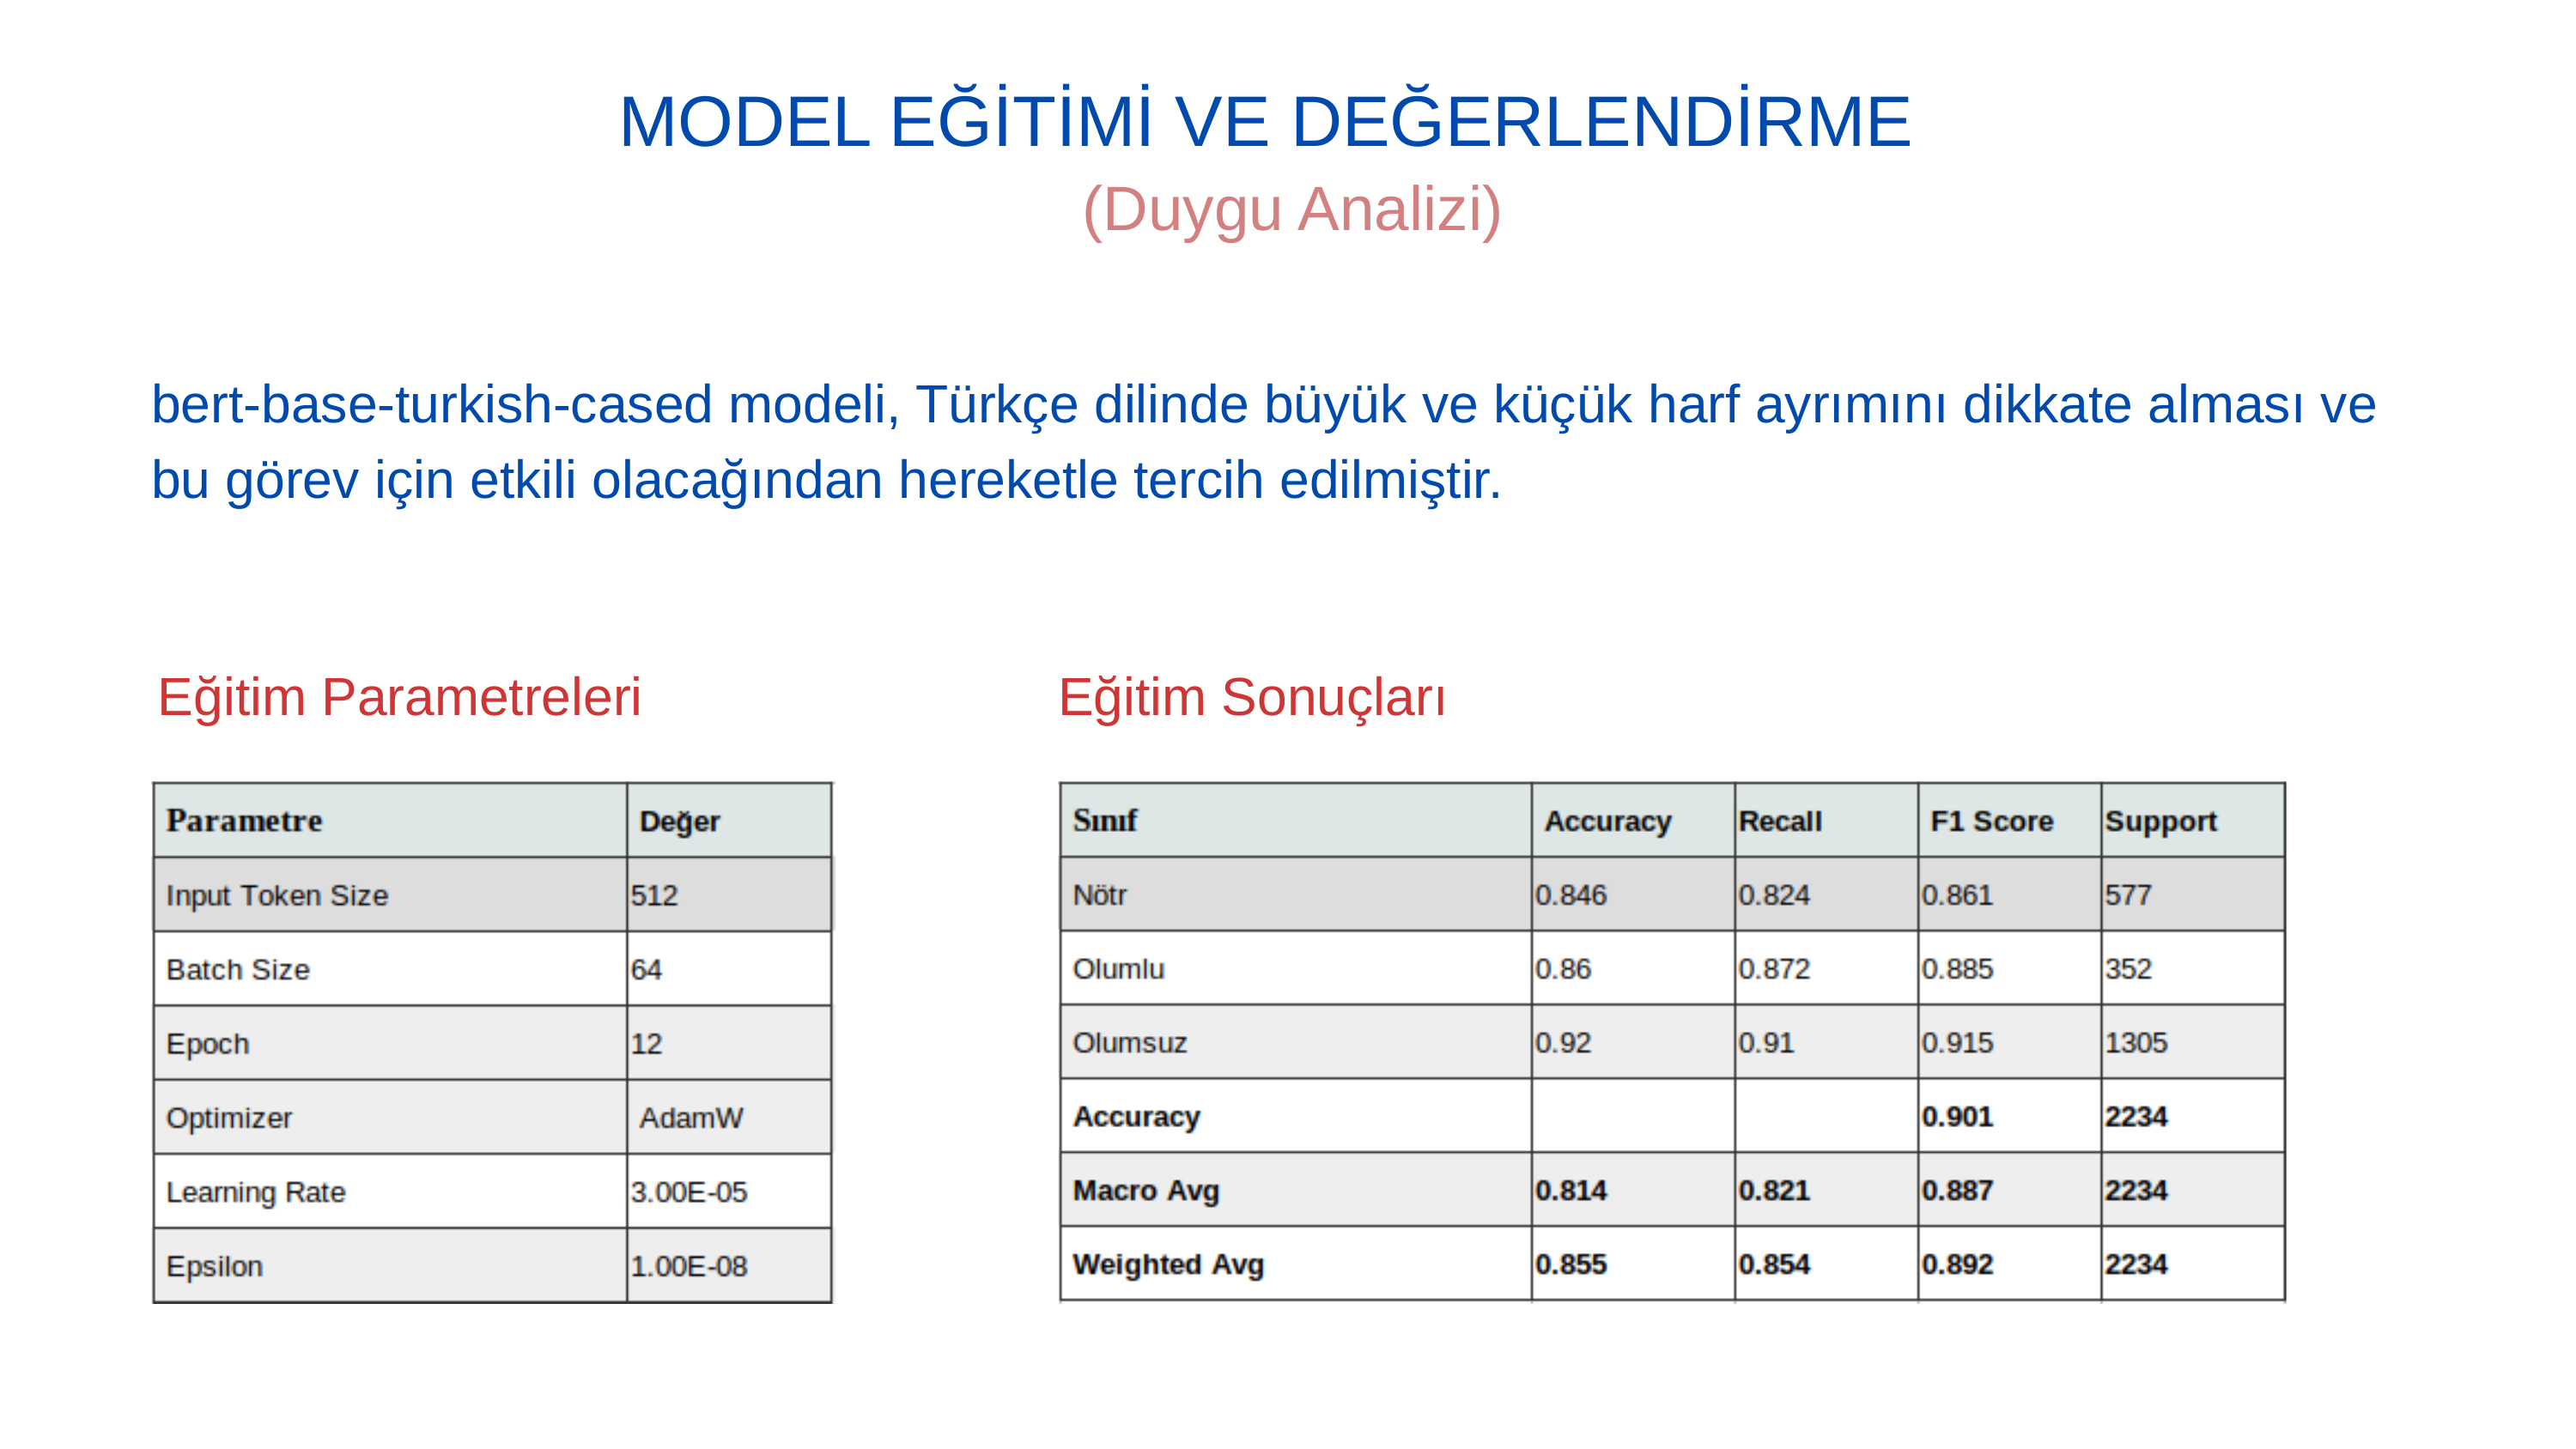

MODEL EĞİTİMİ VE DEĞERLENDİRME
(Duygu Analizi)
bert-base-turkish-cased modeli, Türkçe dilinde büyük ve küçük harf ayrımını dikkate alması ve bu görev için etkili olacağından hereketle tercih edilmiştir.
Eğitim Parametreleri
Eğitim Sonuçları